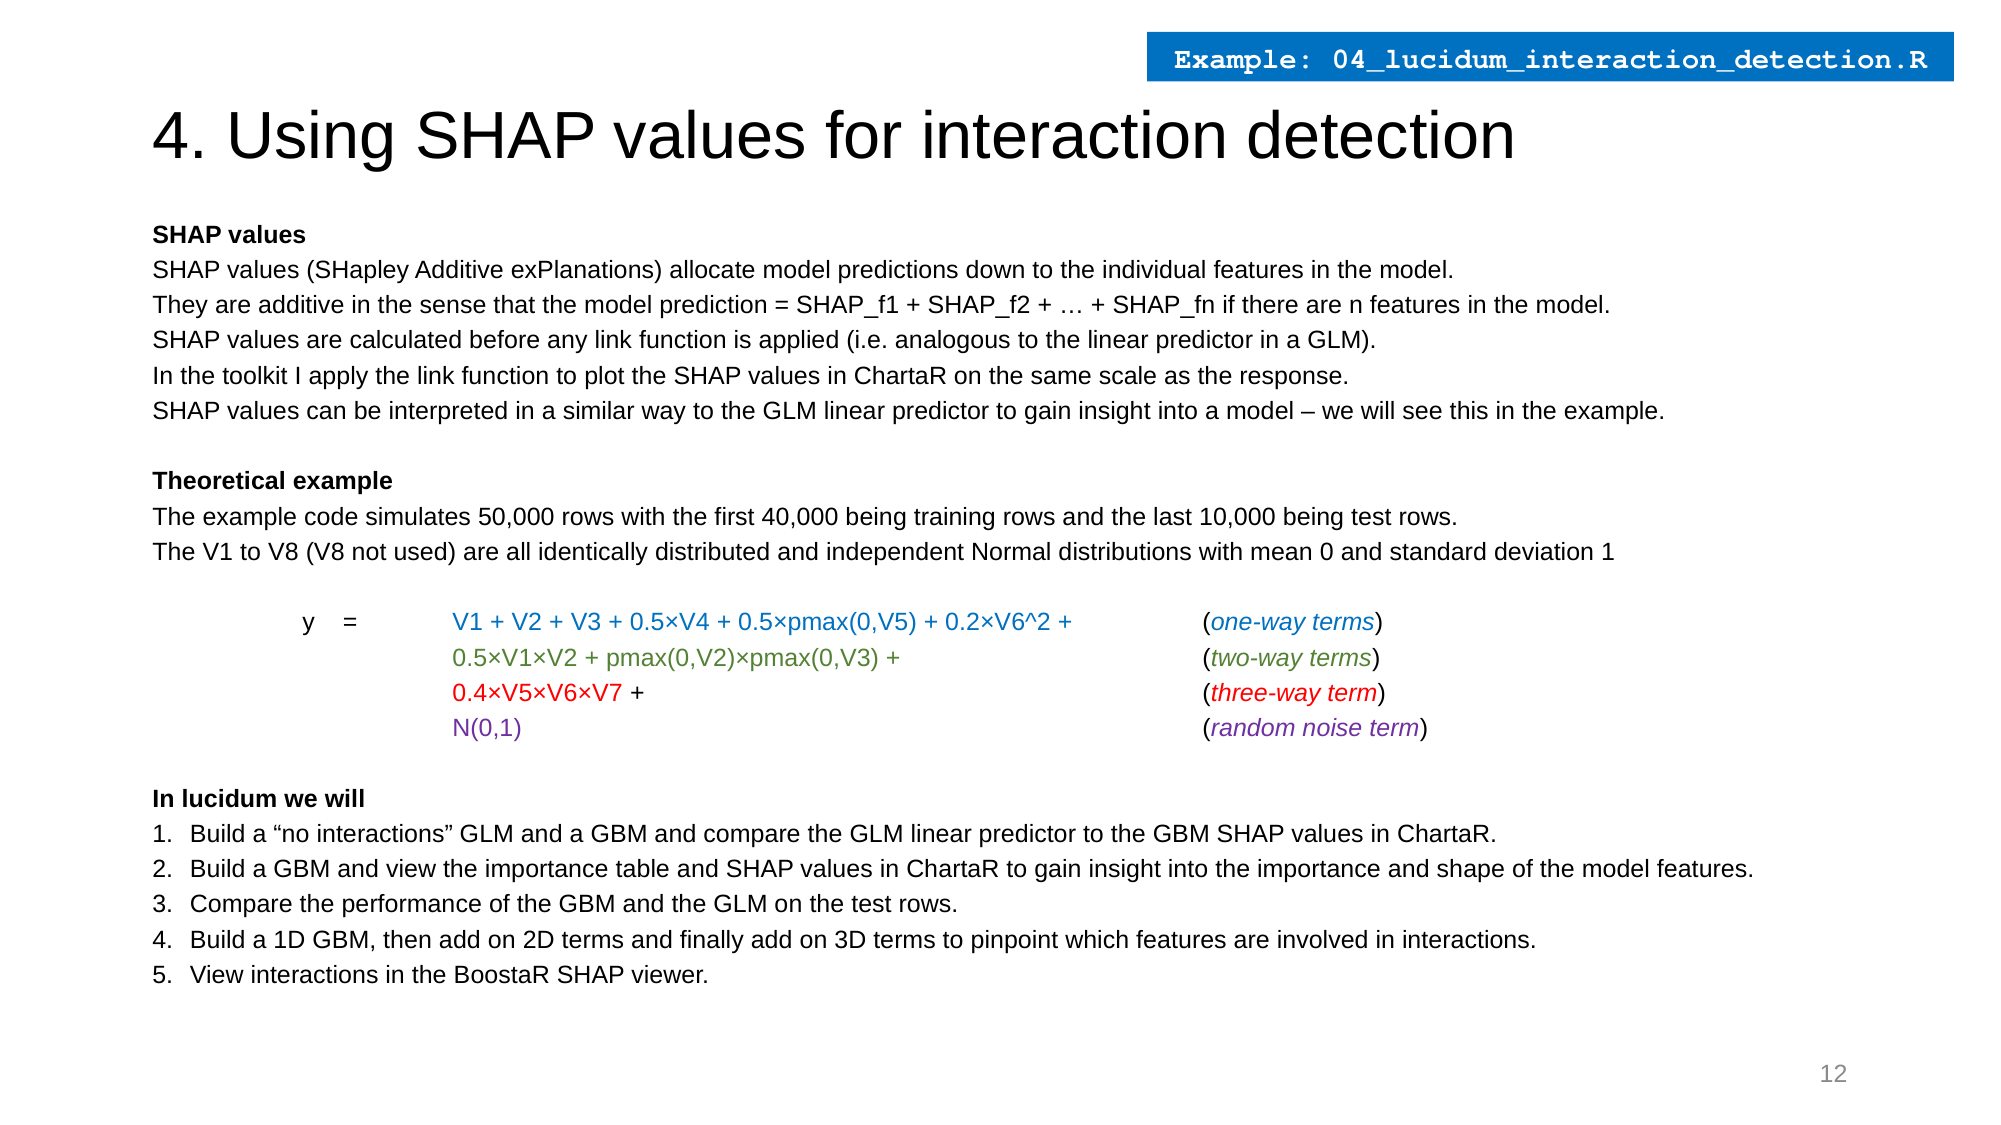

Example: 04_lucidum_interaction_detection.R
# 4. Using SHAP values for interaction detection
SHAP values
SHAP values (SHapley Additive exPlanations) allocate model predictions down to the individual features in the model.
They are additive in the sense that the model prediction = SHAP_f1 + SHAP_f2 + … + SHAP_fn if there are n features in the model.
SHAP values are calculated before any link function is applied (i.e. analogous to the linear predictor in a GLM).
In the toolkit I apply the link function to plot the SHAP values in ChartaR on the same scale as the response.
SHAP values can be interpreted in a similar way to the GLM linear predictor to gain insight into a model – we will see this in the example.

Theoretical example
The example code simulates 50,000 rows with the first 40,000 being training rows and the last 10,000 being test rows.
The V1 to V8 (V8 not used) are all identically distributed and independent Normal distributions with mean 0 and standard deviation 1

	y    = 	V1 + V2 + V3 + 0.5×V4 + 0.5×pmax(0,V5) + 0.2×V6^2 + 	(one-way terms)
		0.5×V1×V2 + pmax(0,V2)×pmax(0,V3) +	 		(two-way terms)
		0.4×V5×V6×V7 +				(three-way term)
		N(0,1)					(random noise term)

In lucidum we will
Build a “no interactions” GLM and a GBM and compare the GLM linear predictor to the GBM SHAP values in ChartaR.
Build a GBM and view the importance table and SHAP values in ChartaR to gain insight into the importance and shape of the model features.
Compare the performance of the GBM and the GLM on the test rows.
Build a 1D GBM, then add on 2D terms and finally add on 3D terms to pinpoint which features are involved in interactions.
View interactions in the BoostaR SHAP viewer.
12